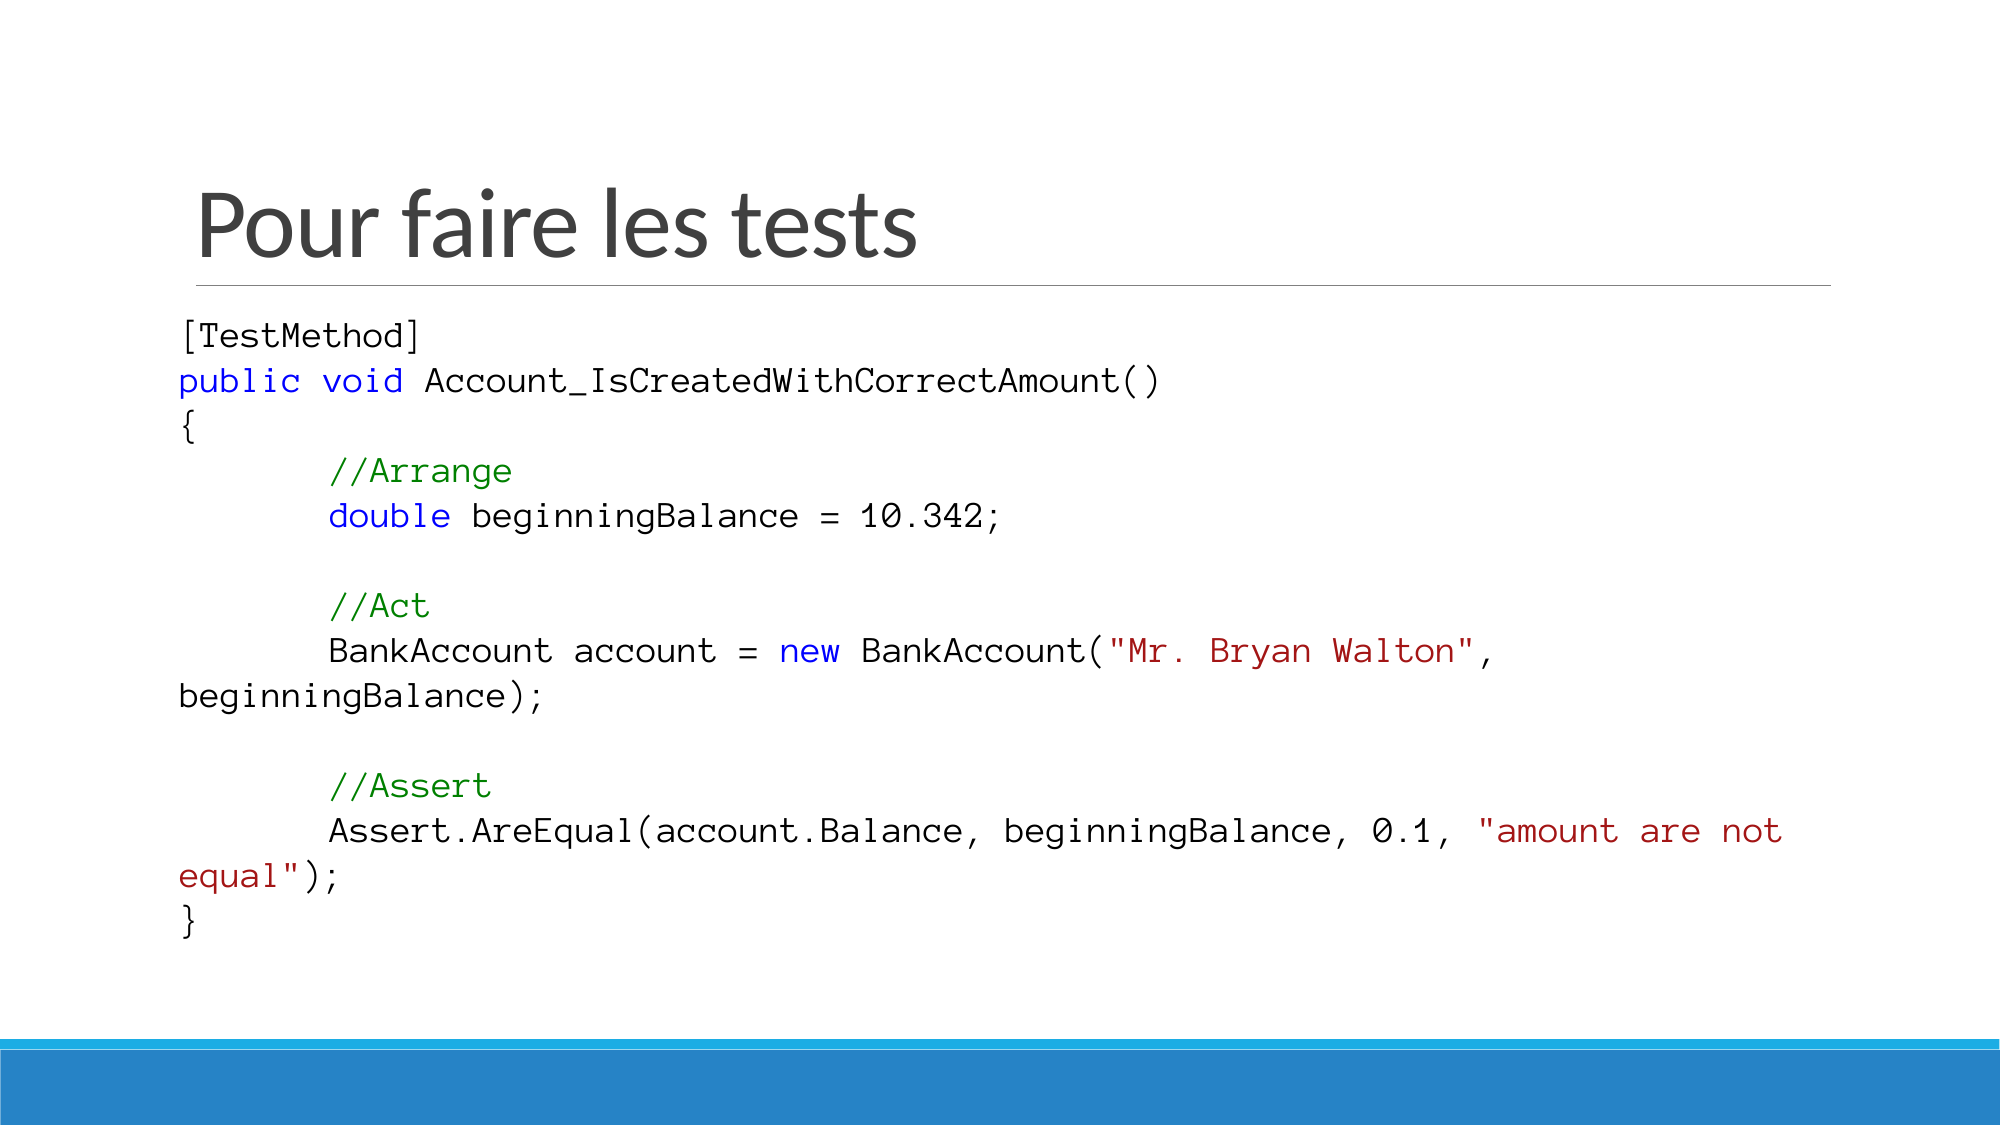

# Pour faire les tests
[TestMethod]
public void Account_IsCreatedWithCorrectAmount()
{
	//Arrange
	double beginningBalance = 10.342;

	//Act
	BankAccount account = new BankAccount("Mr. Bryan Walton", beginningBalance);

	//Assert
	Assert.AreEqual(account.Balance, beginningBalance, 0.1, "amount are not equal");
}